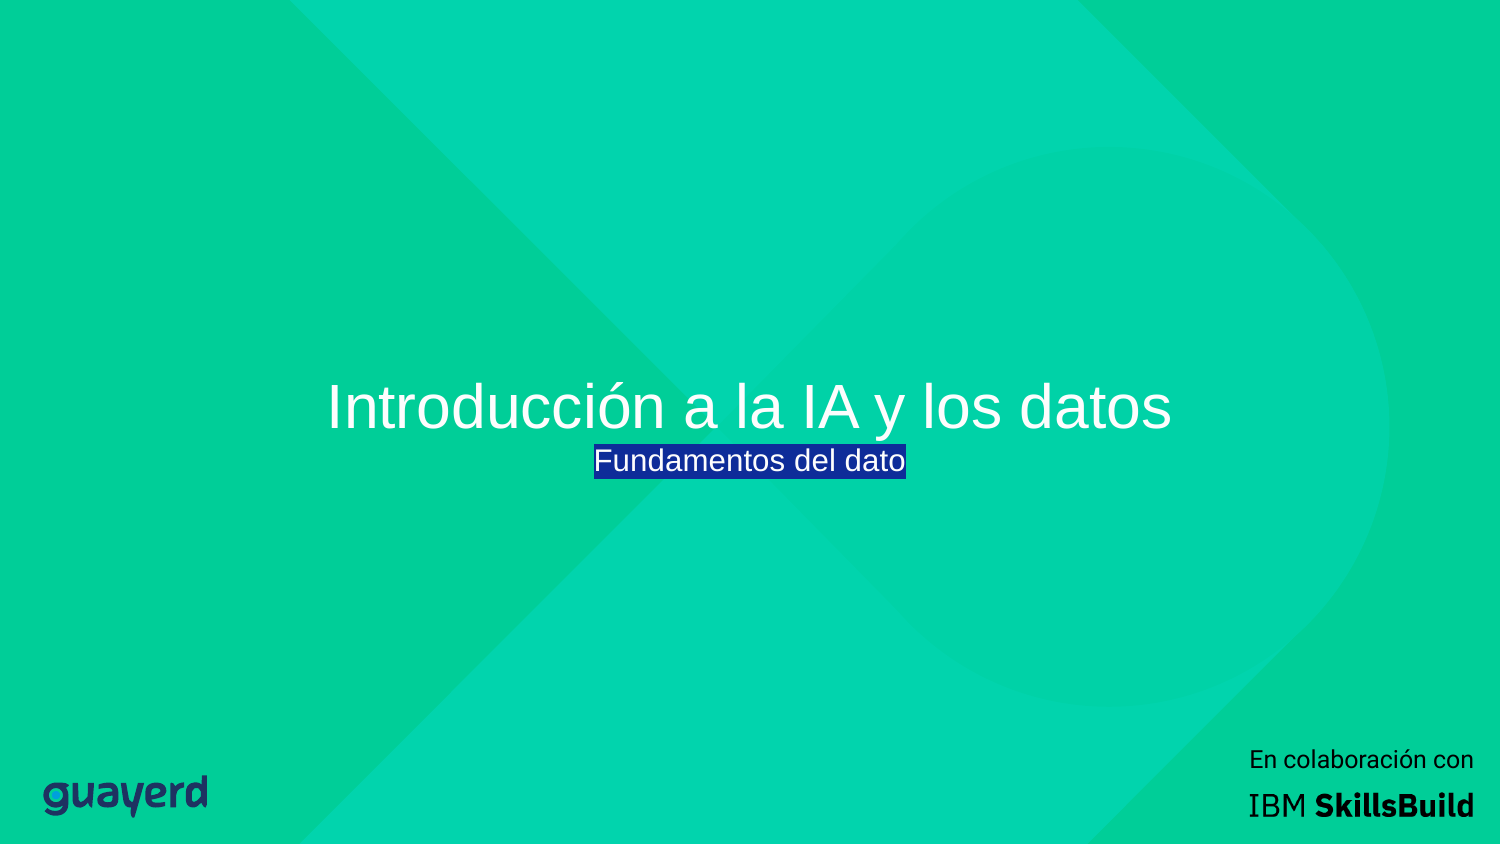

Introducción a la IA y los datos
Fundamentos del dato